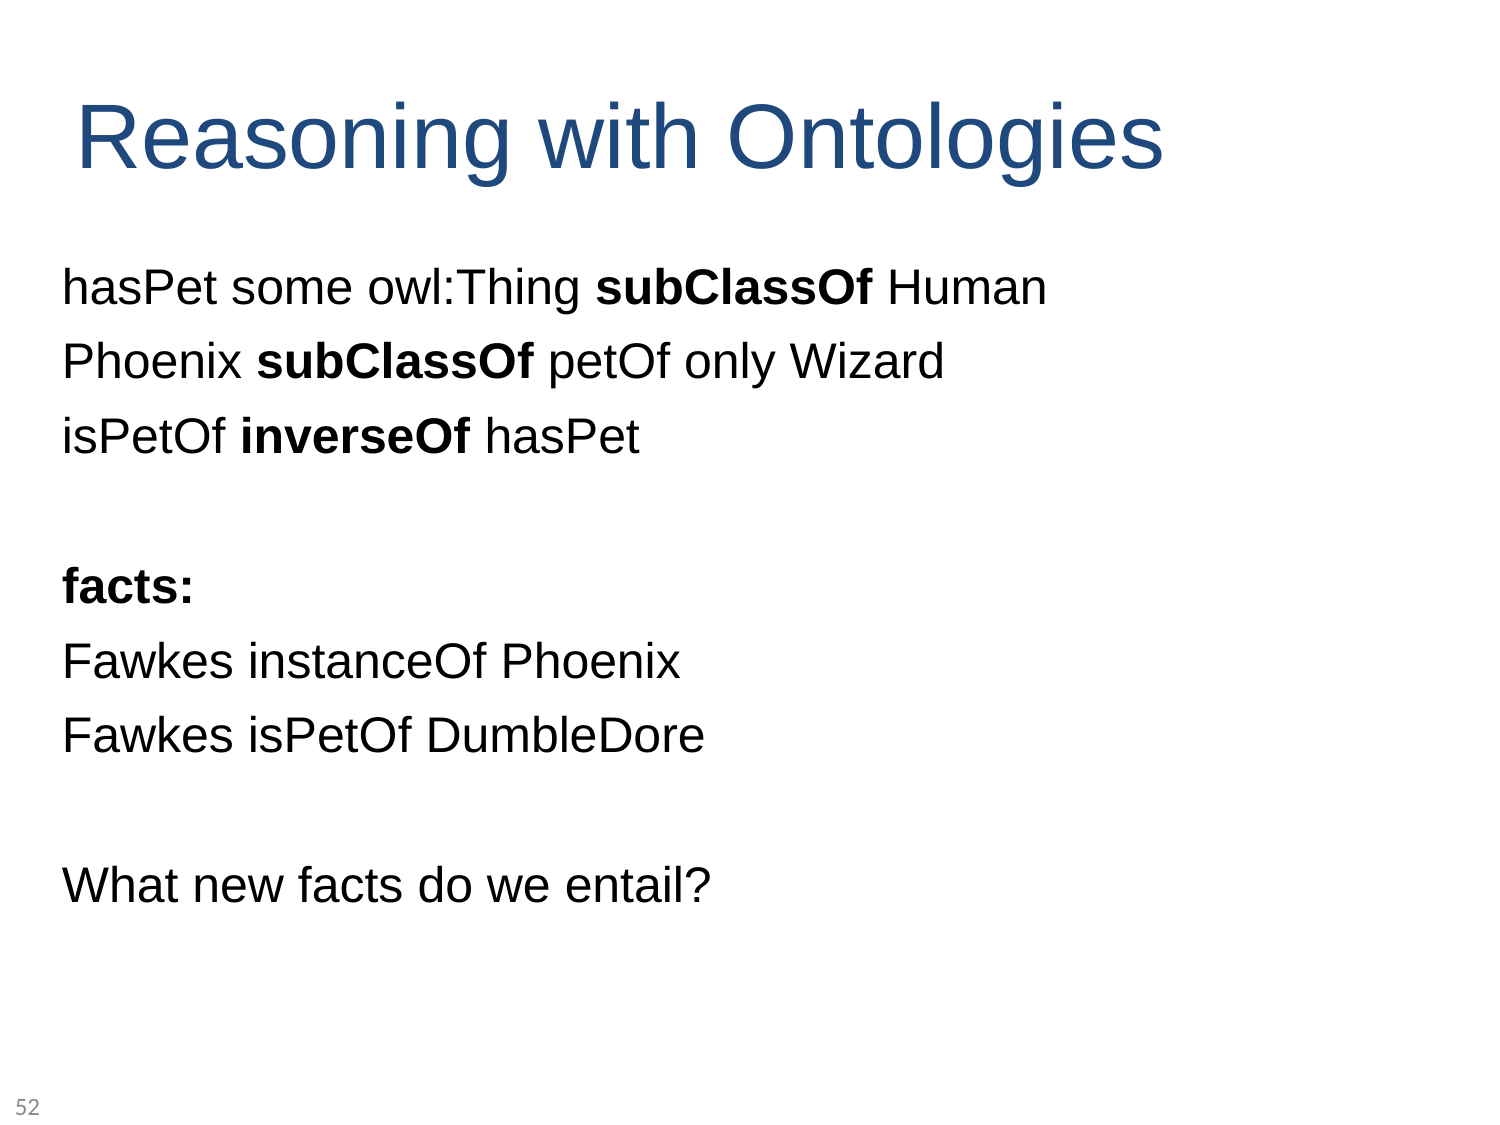

# Reasoning with Ontologies
hasPet some owl:Thing subClassOf Human
Phoenix subClassOf petOf only Wizard
isPetOf inverseOf hasPet

facts:
Fawkes instanceOf Phoenix
Fawkes isPetOf DumbleDore

What new facts do we entail?
52